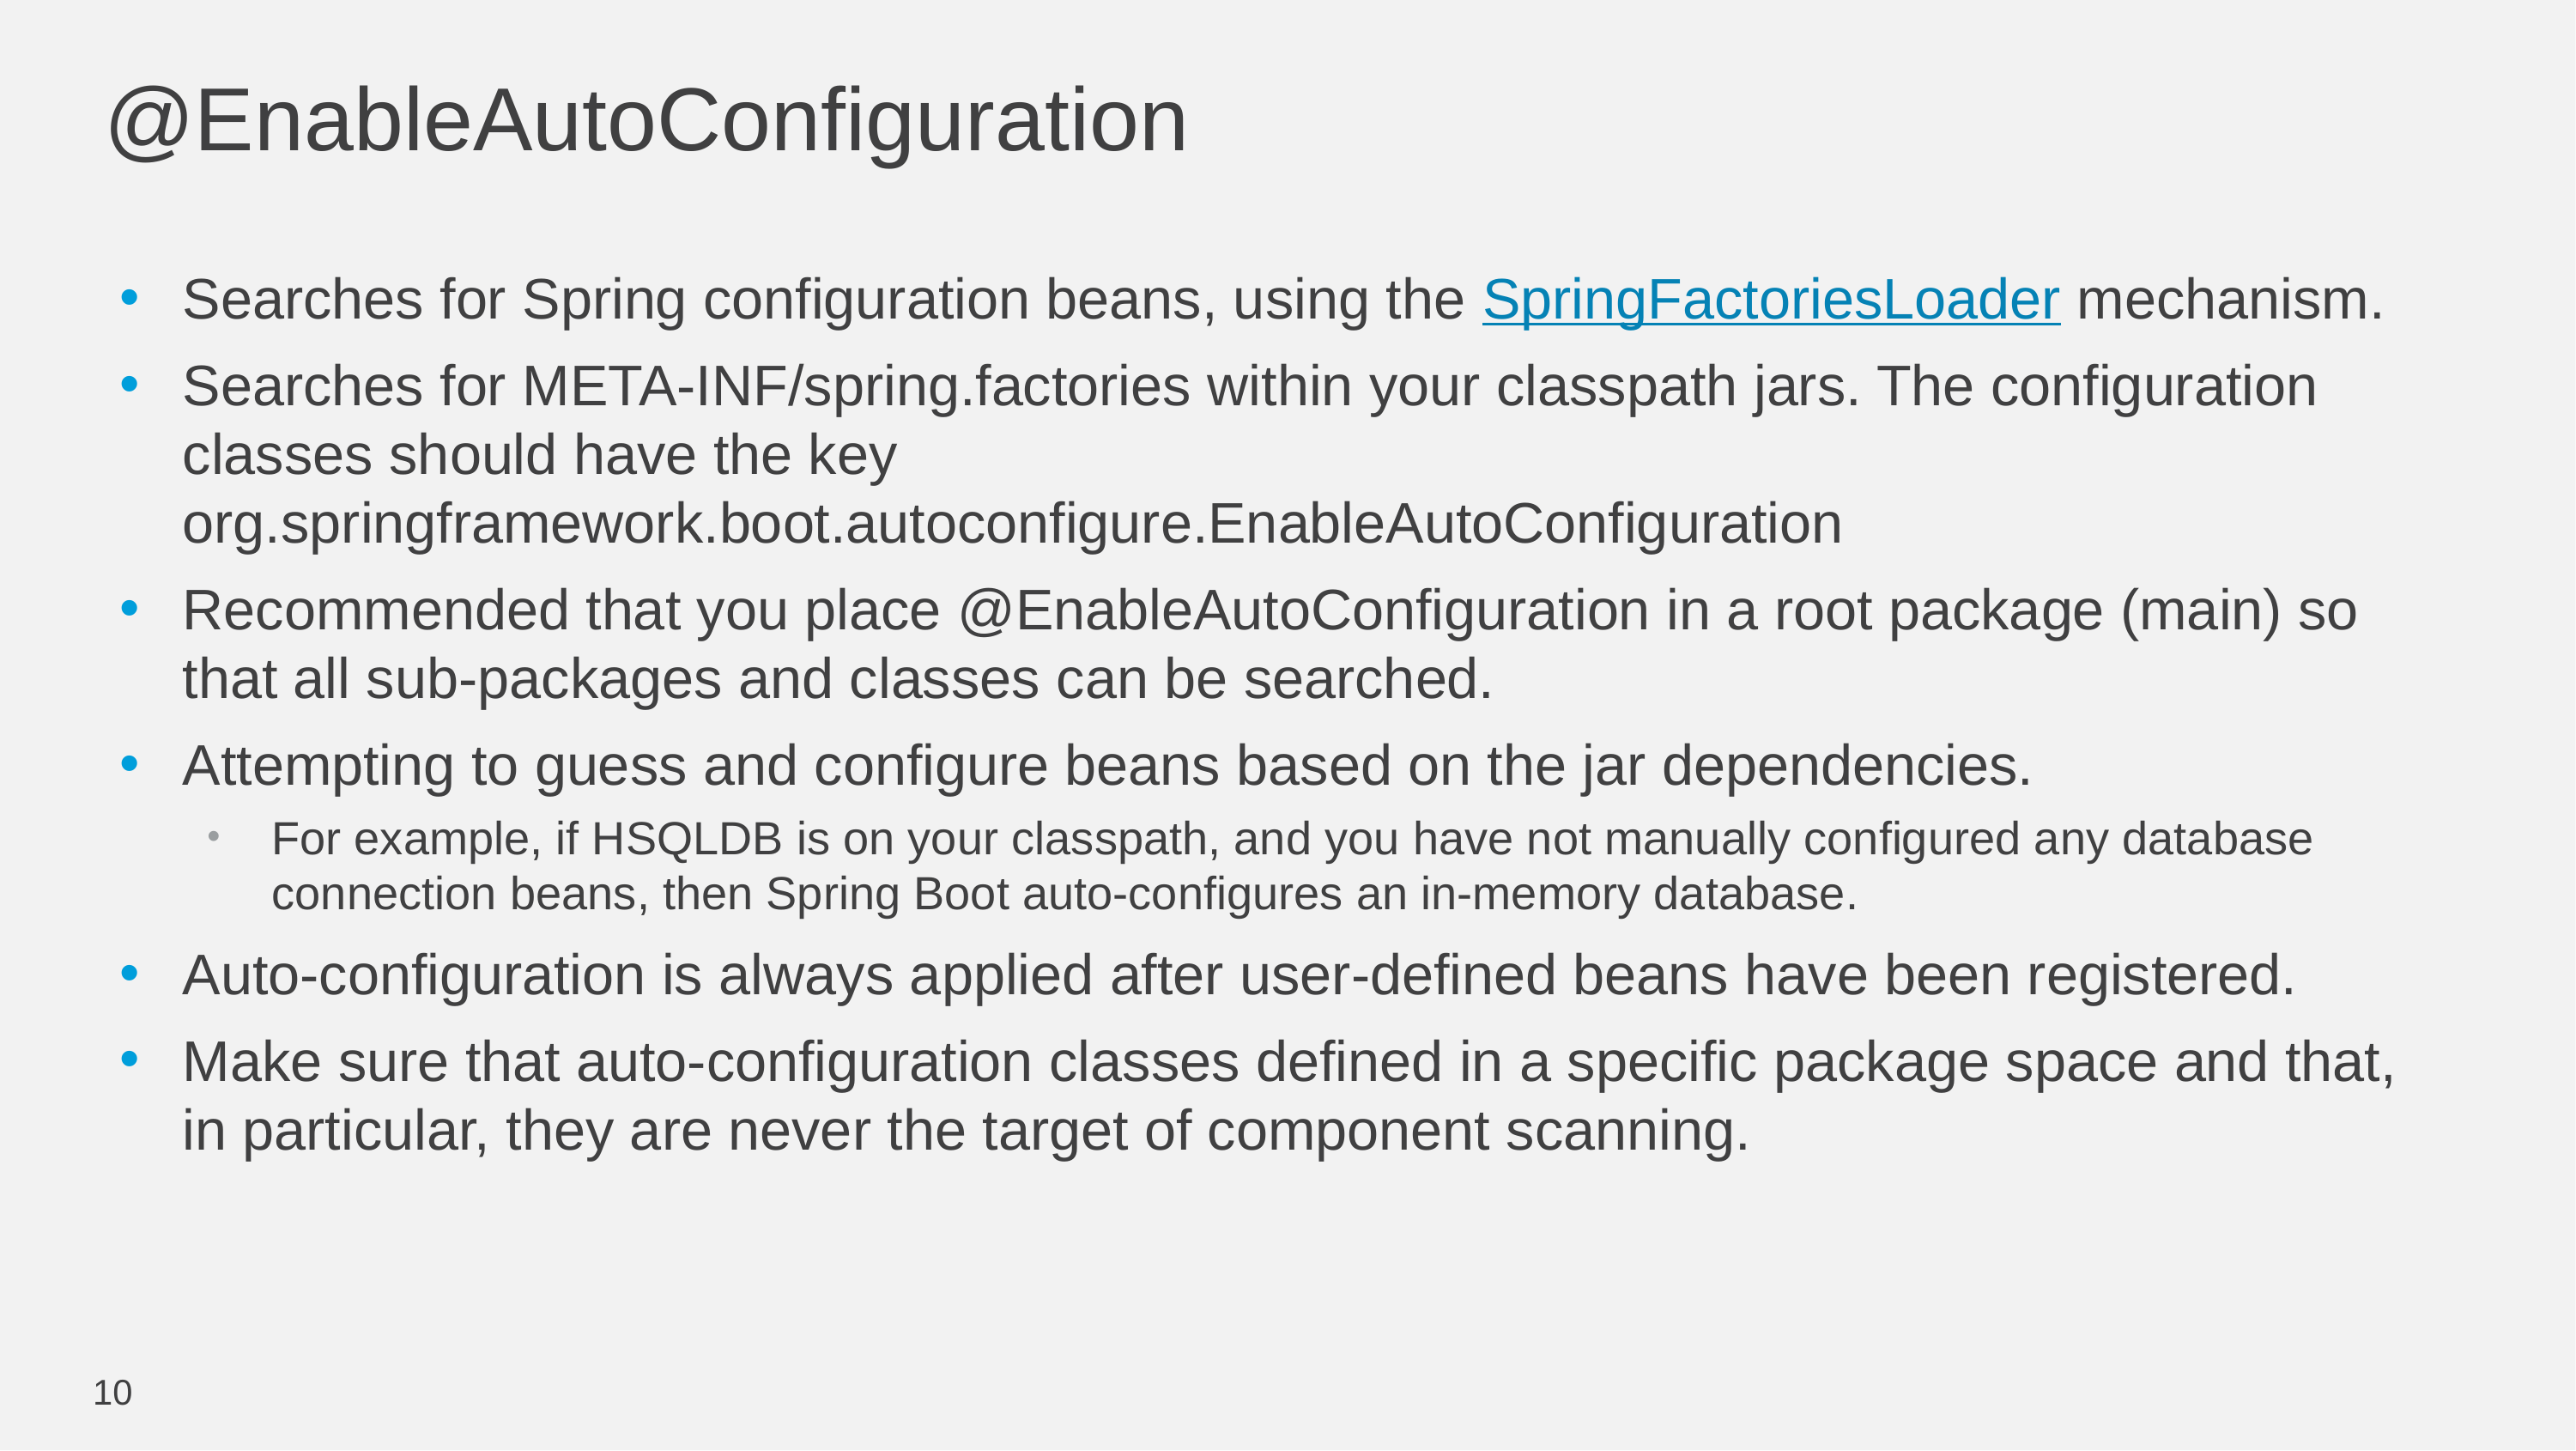

# @EnableAutoConfiguration
Searches for Spring configuration beans, using the SpringFactoriesLoader mechanism.
Searches for META-INF/spring.factories within your classpath jars. The configuration classes should have the key org.springframework.boot.autoconfigure.EnableAutoConfiguration
Recommended that you place @EnableAutoConfiguration in a root package (main) so that all sub-packages and classes can be searched.
Attempting to guess and configure beans based on the jar dependencies.
For example, if HSQLDB is on your classpath, and you have not manually configured any database connection beans, then Spring Boot auto-configures an in-memory database.
Auto-configuration is always applied after user-defined beans have been registered.
Make sure that auto-configuration classes defined in a specific package space and that, in particular, they are never the target of component scanning.

10